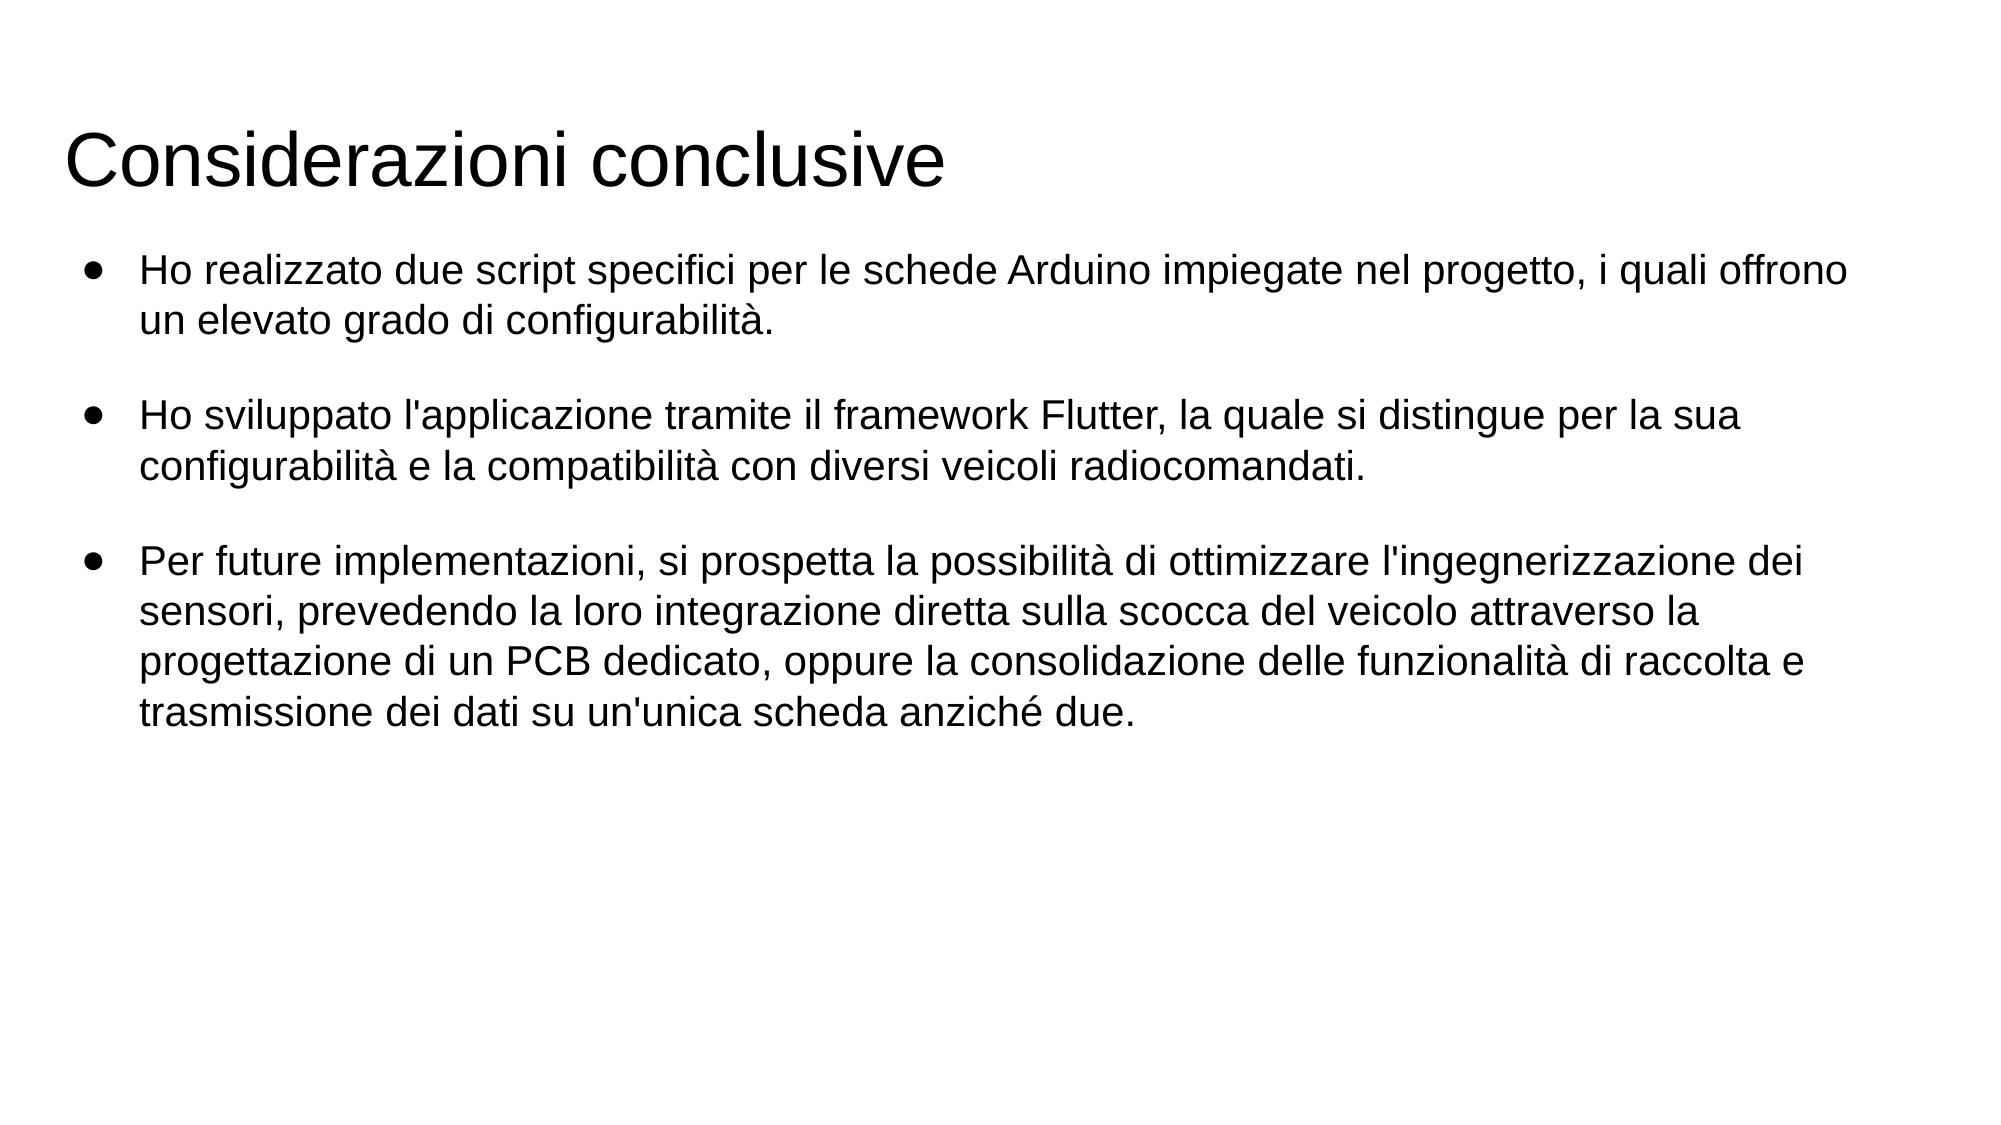

# Considerazioni conclusive
Ho realizzato due script specifici per le schede Arduino impiegate nel progetto, i quali offrono un elevato grado di configurabilità.
Ho sviluppato l'applicazione tramite il framework Flutter, la quale si distingue per la sua configurabilità e la compatibilità con diversi veicoli radiocomandati.
Per future implementazioni, si prospetta la possibilità di ottimizzare l'ingegnerizzazione dei sensori, prevedendo la loro integrazione diretta sulla scocca del veicolo attraverso la progettazione di un PCB dedicato, oppure la consolidazione delle funzionalità di raccolta e trasmissione dei dati su un'unica scheda anziché due.